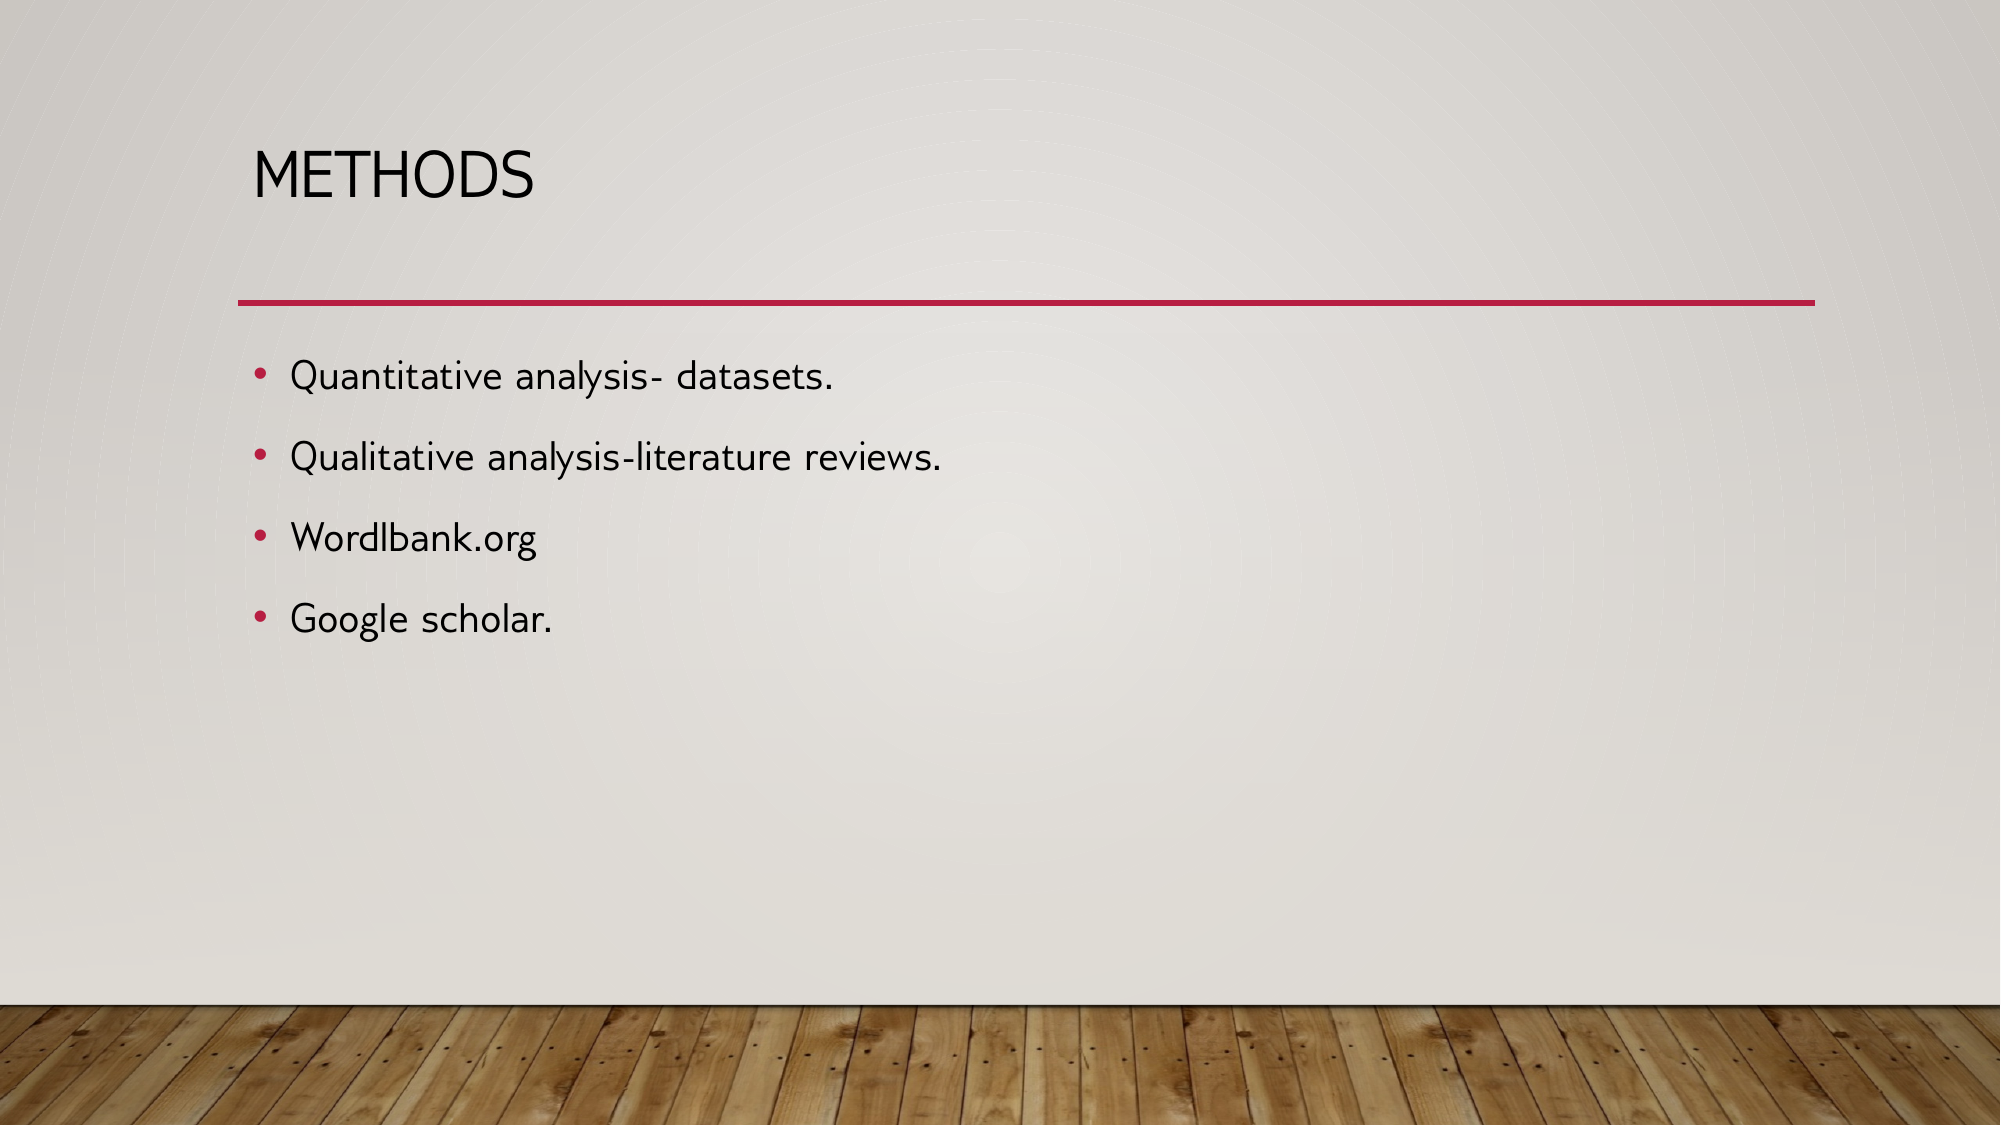

# methods
Quantitative analysis- datasets.
Qualitative analysis-literature reviews.
Wordlbank.org
Google scholar.